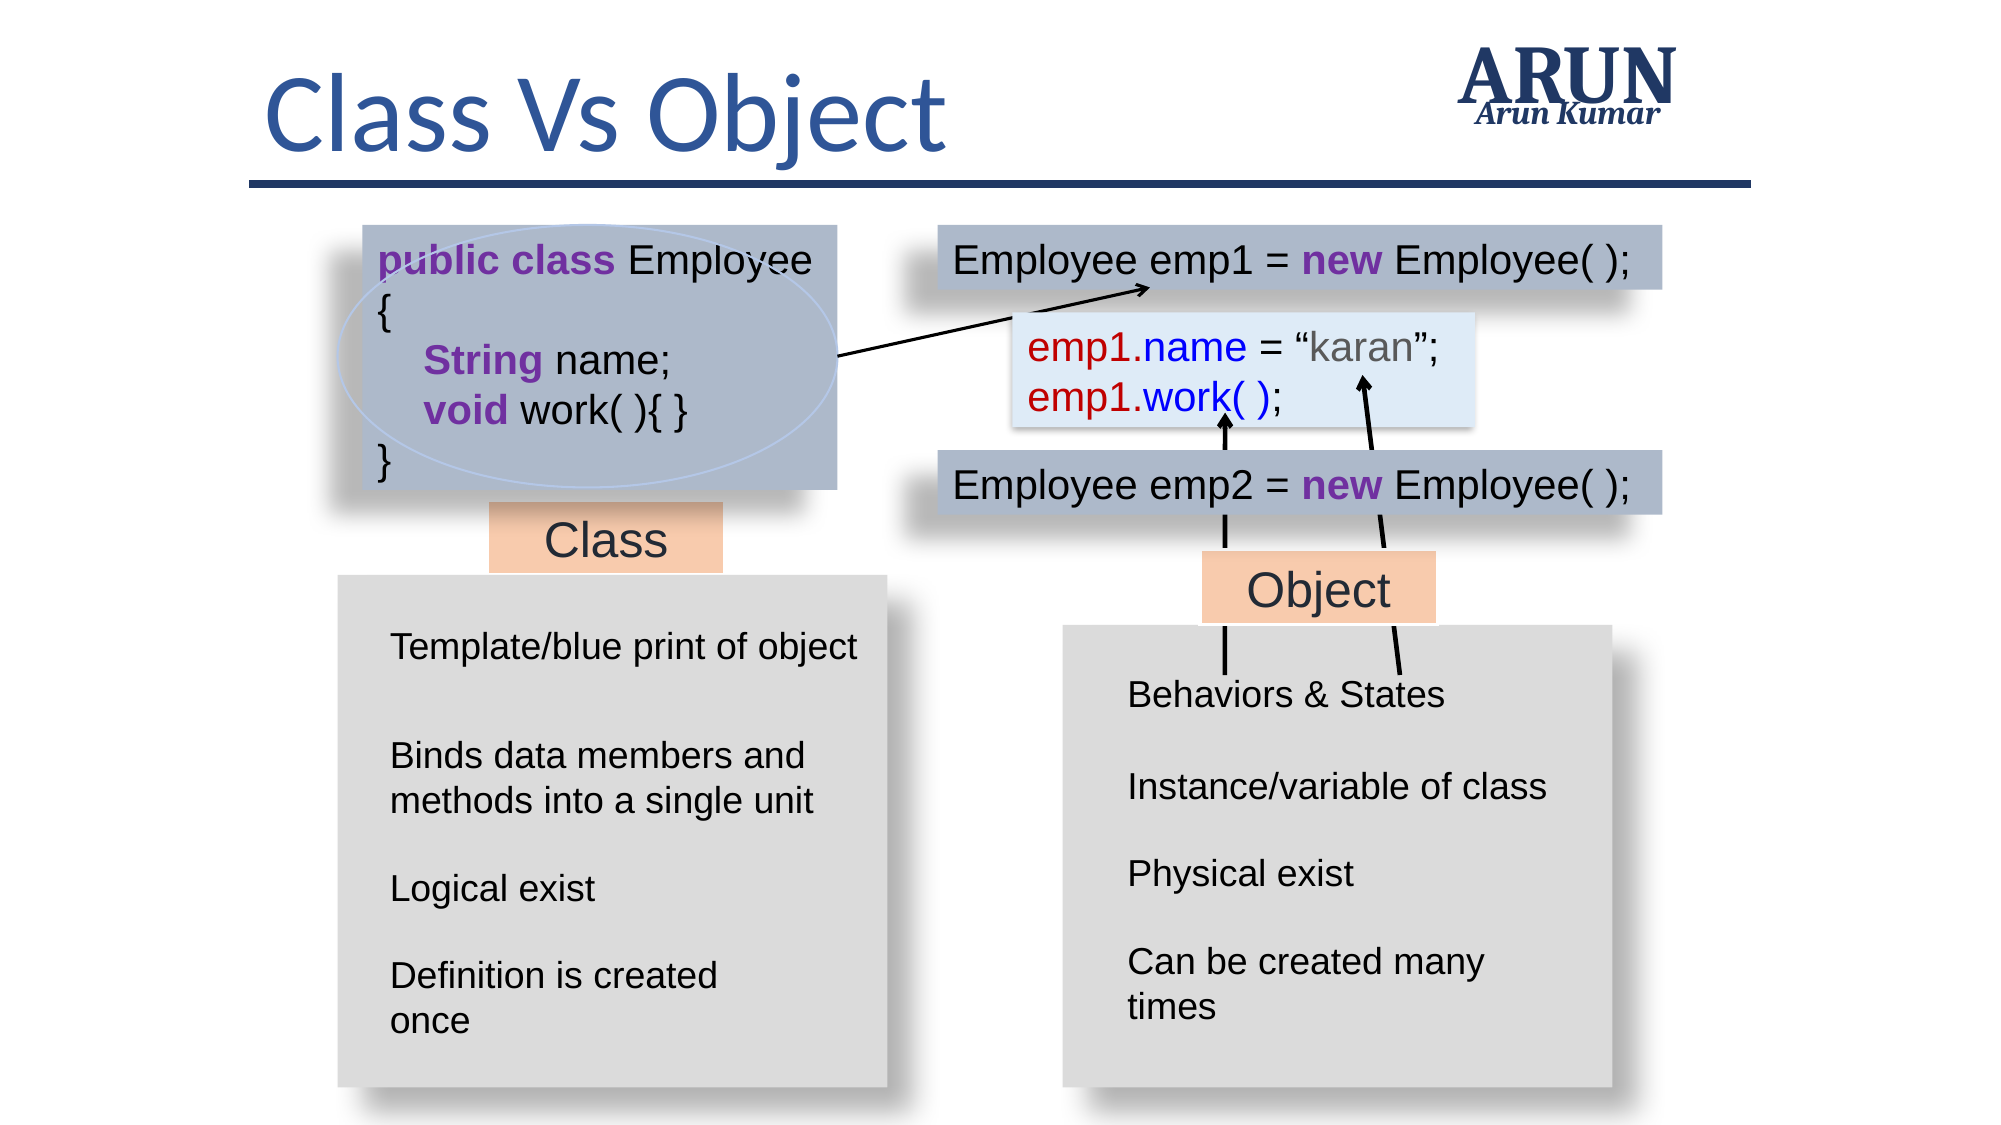

Class Vs Object

ARUN
Arun Kumar

public class Employee
{
    String name;
    void work( ){ }
}
Employee emp1 = new Employee( );
emp1.name = “karan”;
emp1.work( );
Employee emp2 = new Employee( );
Class
Object

Template/blue print of object

Behaviors & States
Binds data members and methods into a single unit
Instance/variable of class
Physical exist
Logical exist
Can be created many times
Definition is created once